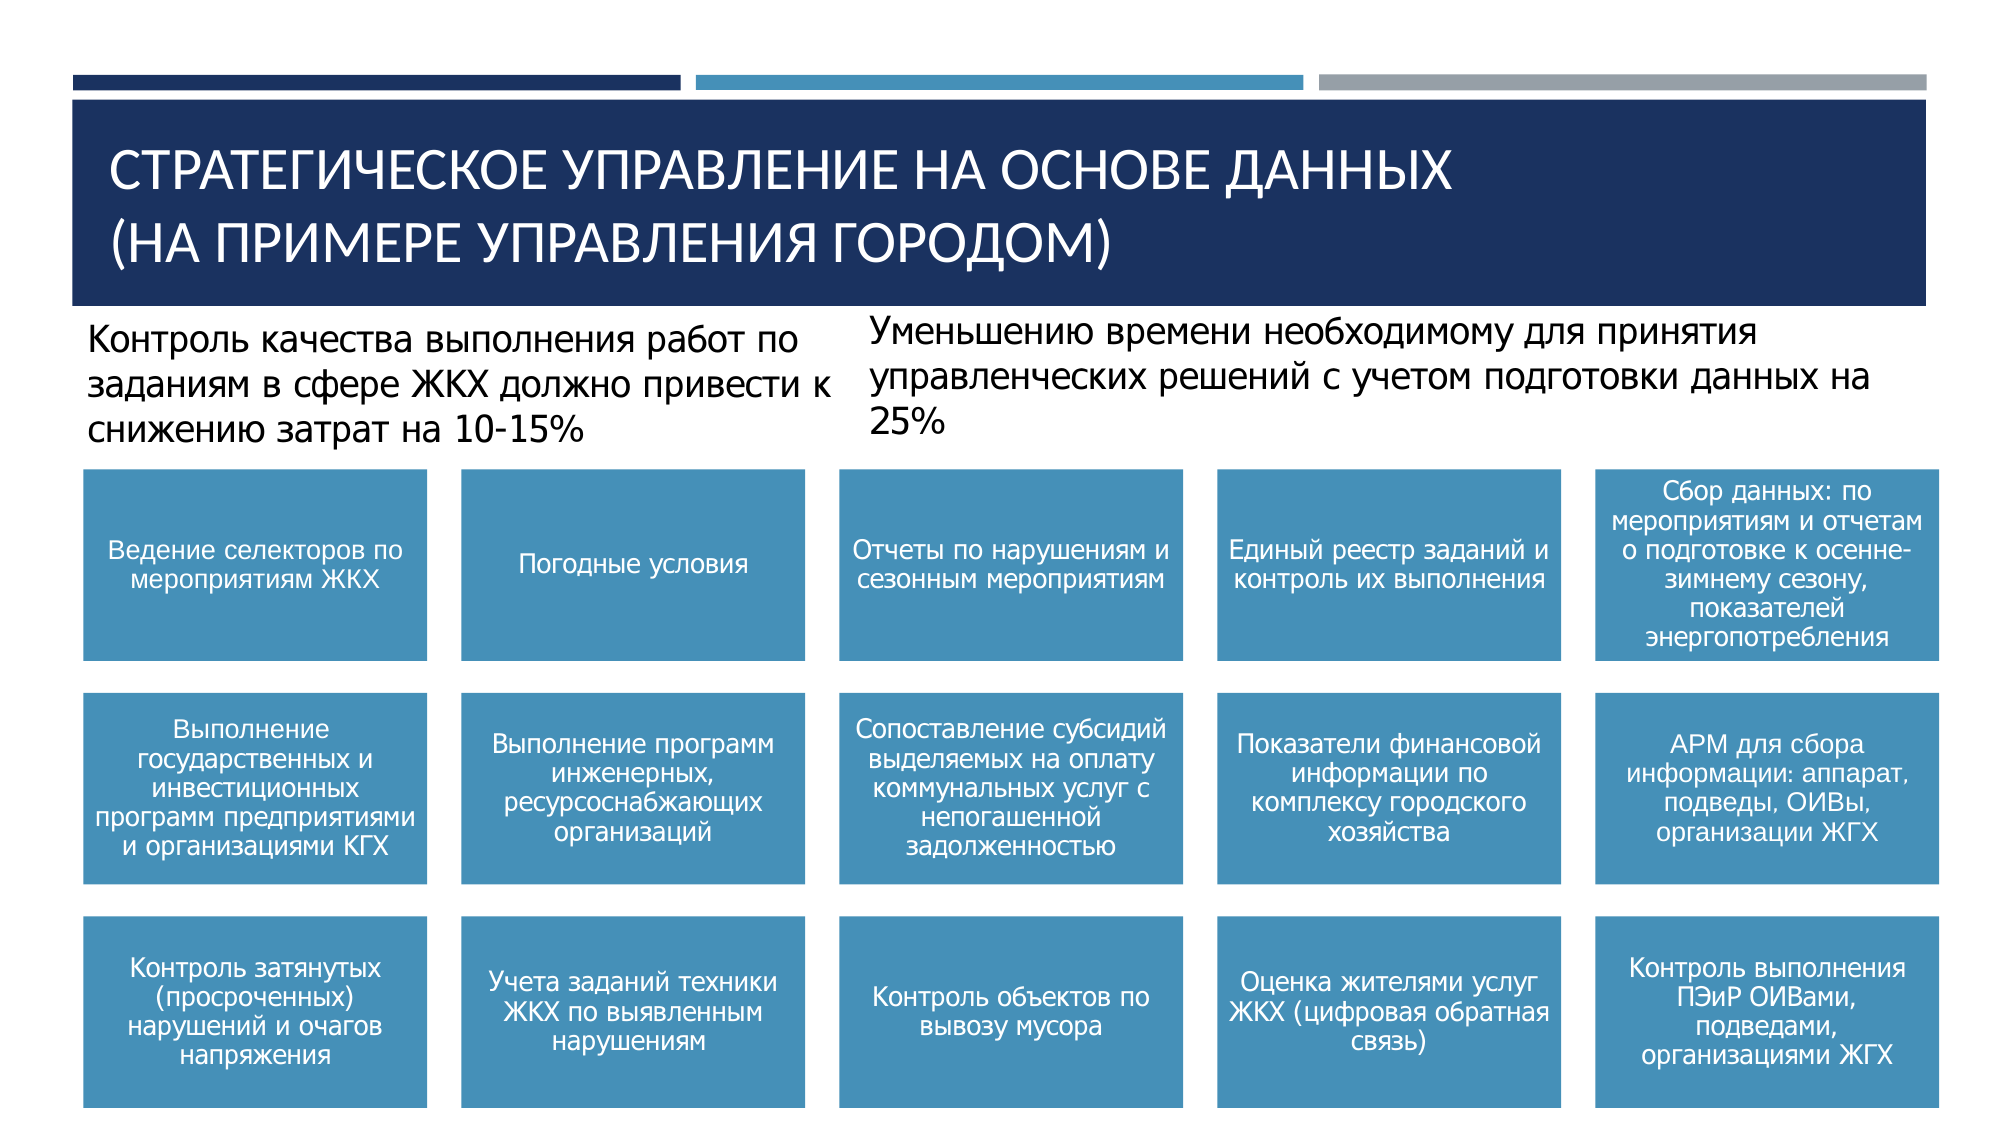

# СТРАТЕГИЧЕСКОЕ УПРАВЛЕНИЕ НА ОСНОВЕ ДАННЫХ
(НА ПРИМЕРЕ УПРАВЛЕНИЯ ГОРОДОМ)
Уменьшению времени необходимому для принятия управленческих решений с учетом подготовки данных на 25%
Контроль качества выполнения работ по заданиям в сфере ЖКХ должно привести к снижению затрат на 10-15%

Ведение селекторов по мероприятиям ЖКХ

Погодные условия

Отчеты по нарушениям и сезонным мероприятиям

Единый реестр заданий и контроль их выполнения

Сбор данных: по мероприятиям и отчетам о подготовке к осенне-зимнему сезону, показателей энергопотребления

Выполнение  государственных и инвестиционных программ предприятиями и организациями КГХ

Выполнение программ инженерных, ресурсоснабжающих организаций

Сопоставление субсидий выделяемых на оплату коммунальных услуг с непогашенной задолженностью

Показатели финансовой информации по комплексу городского хозяйства

АРМ для сбора информации: аппарат, подведы, ОИВы, организации ЖГХ

Контроль затянутых (просроченных) нарушений и очагов напряжения

Учета заданий техники ЖКХ по выявленным нарушениям

Контроль объектов по вывозу мусора

Оценка жителями услуг ЖКХ (цифровая обратная связь)

Контроль выполнения ПЭиР ОИВами, подведами, организациями ЖГХ